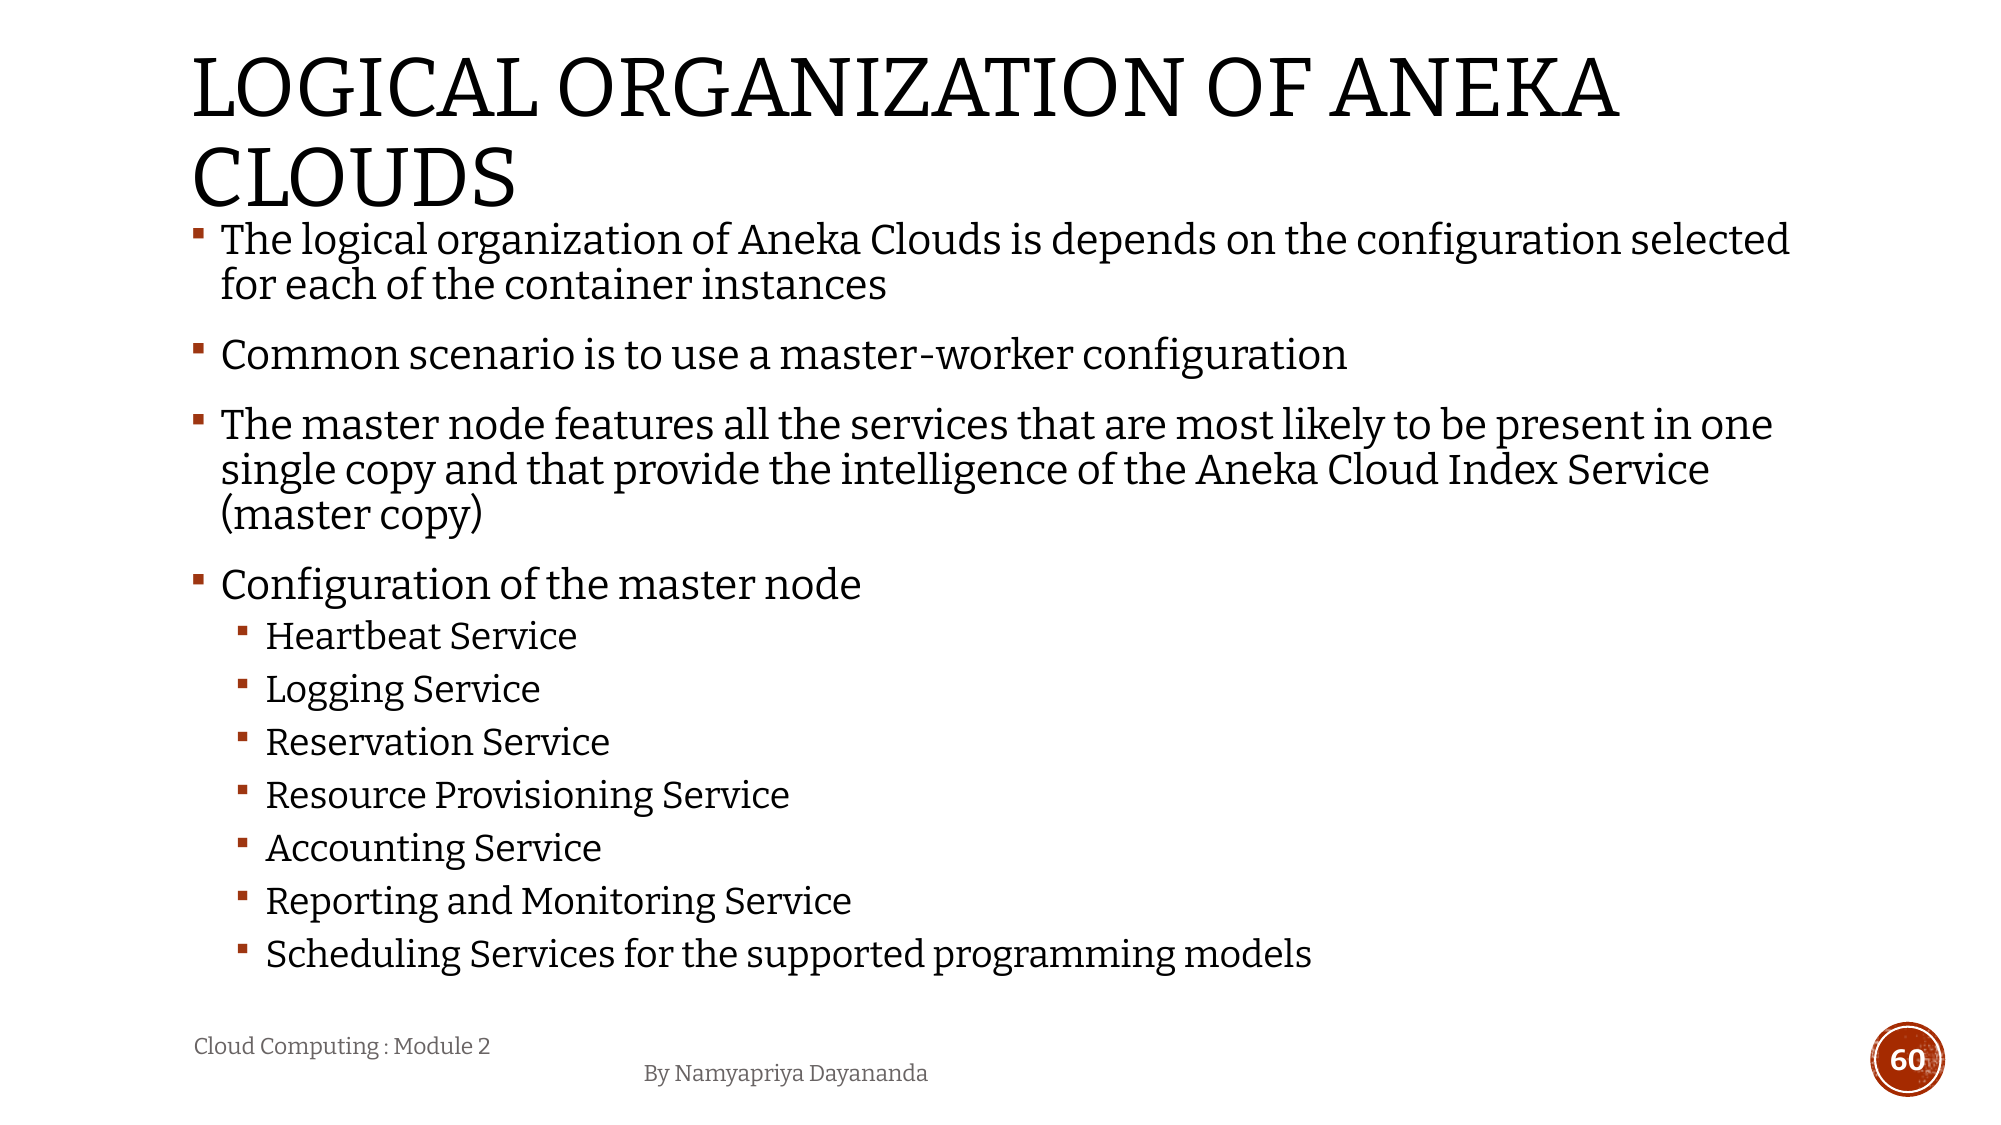

# Logical organization of Aneka Clouds
The logical organization of Aneka Clouds is depends on the configuration selected for each of the container instances
Common scenario is to use a master-worker configuration
The master node features all the services that are most likely to be present in one single copy and that provide the intelligence of the Aneka Cloud Index Service (master copy)
Configuration of the master node
Heartbeat Service
Logging Service
Reservation Service
Resource Provisioning Service
Accounting Service
Reporting and Monitoring Service
Scheduling Services for the supported programming models
Cloud Computing : Module 2                                                   										By Namyapriya Dayananda
60